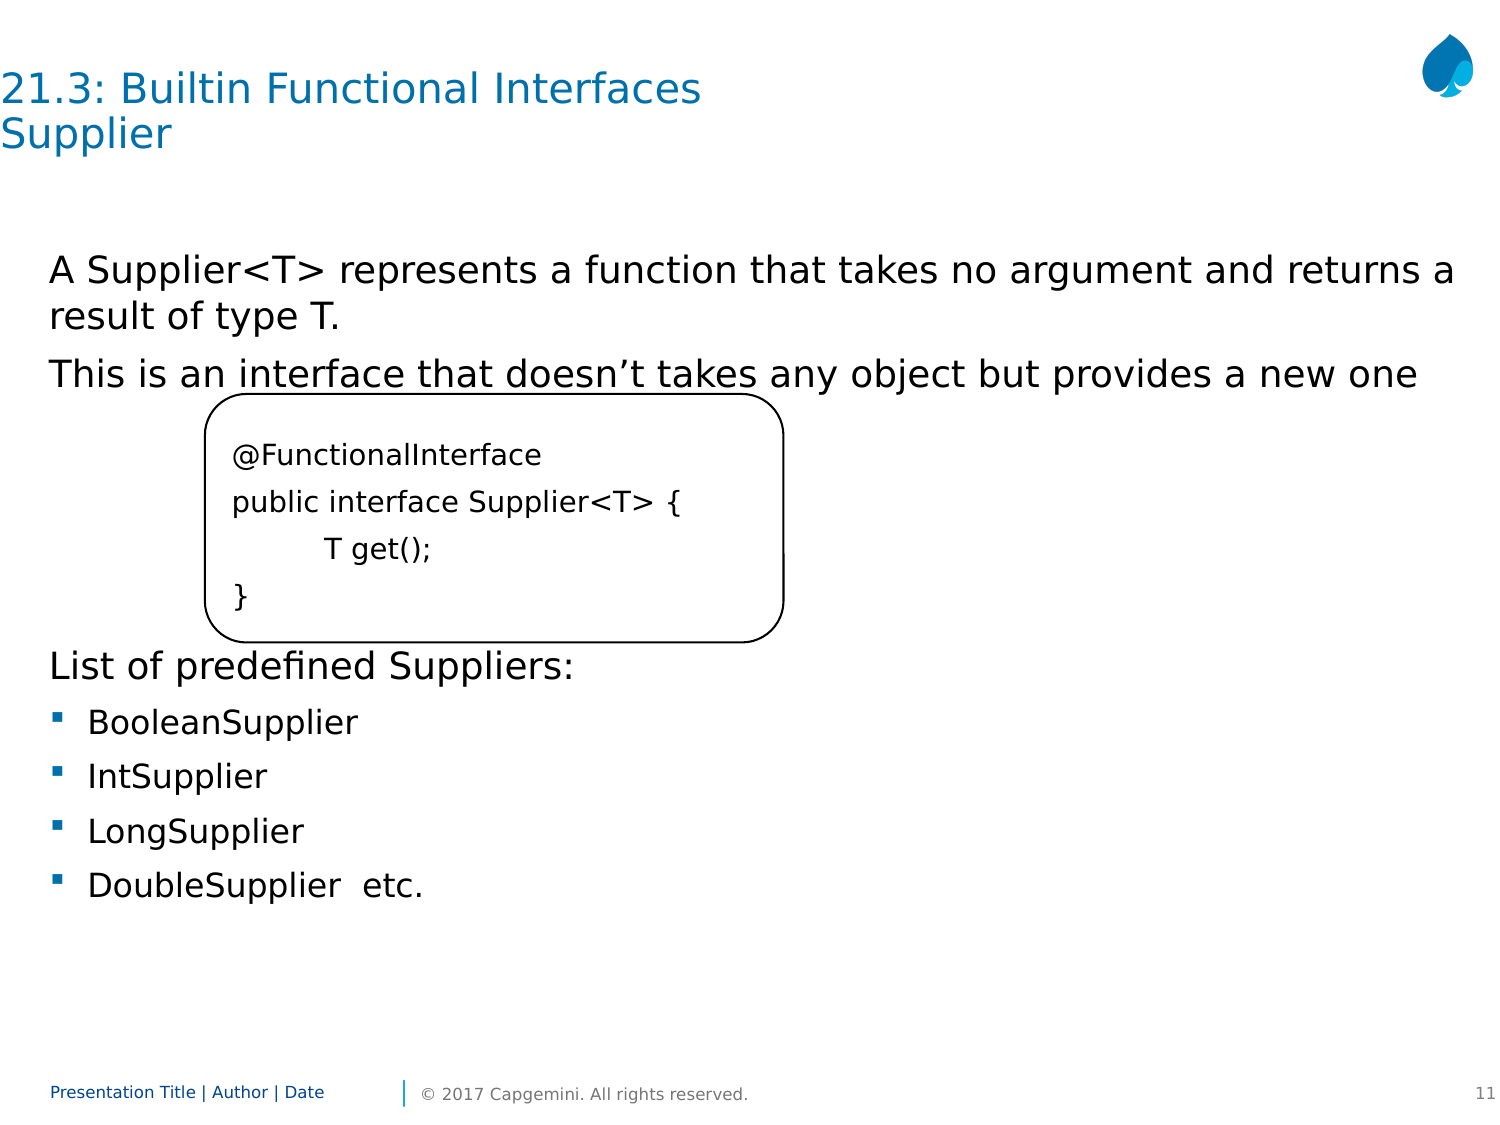

21.3: Builtin Functional Interfaces
Supplier
A Supplier<T> represents a function that takes no argument and returns a result of type T.
This is an interface that doesn’t takes any object but provides a new one

List of predefined Suppliers:
BooleanSupplier
IntSupplier
LongSupplier
DoubleSupplier  etc.

@FunctionalInterface
public interface Supplier<T> {
          T get();
}